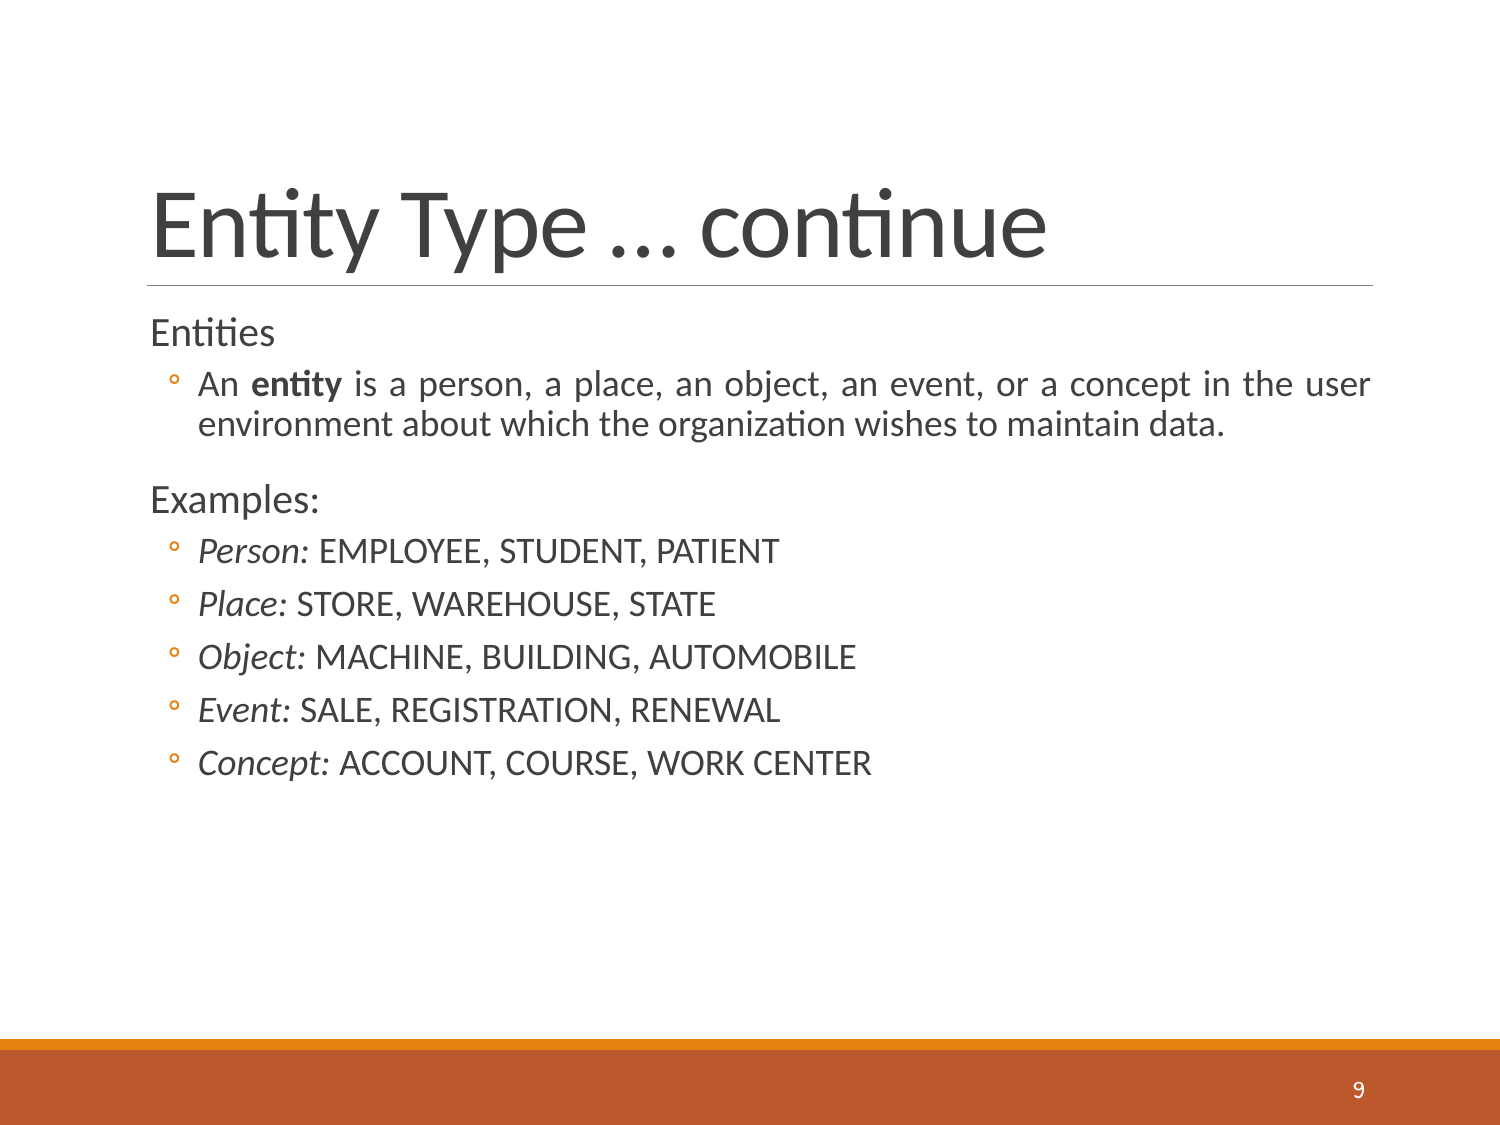

# Entity Type … continue
Entities
An entity is a person, a place, an object, an event, or a concept in the user environment about which the organization wishes to maintain data.
Examples:
Person: EMPLOYEE, STUDENT, PATIENT
Place: STORE, WAREHOUSE, STATE
Object: MACHINE, BUILDING, AUTOMOBILE
Event: SALE, REGISTRATION, RENEWAL
Concept: ACCOUNT, COURSE, WORK CENTER

9